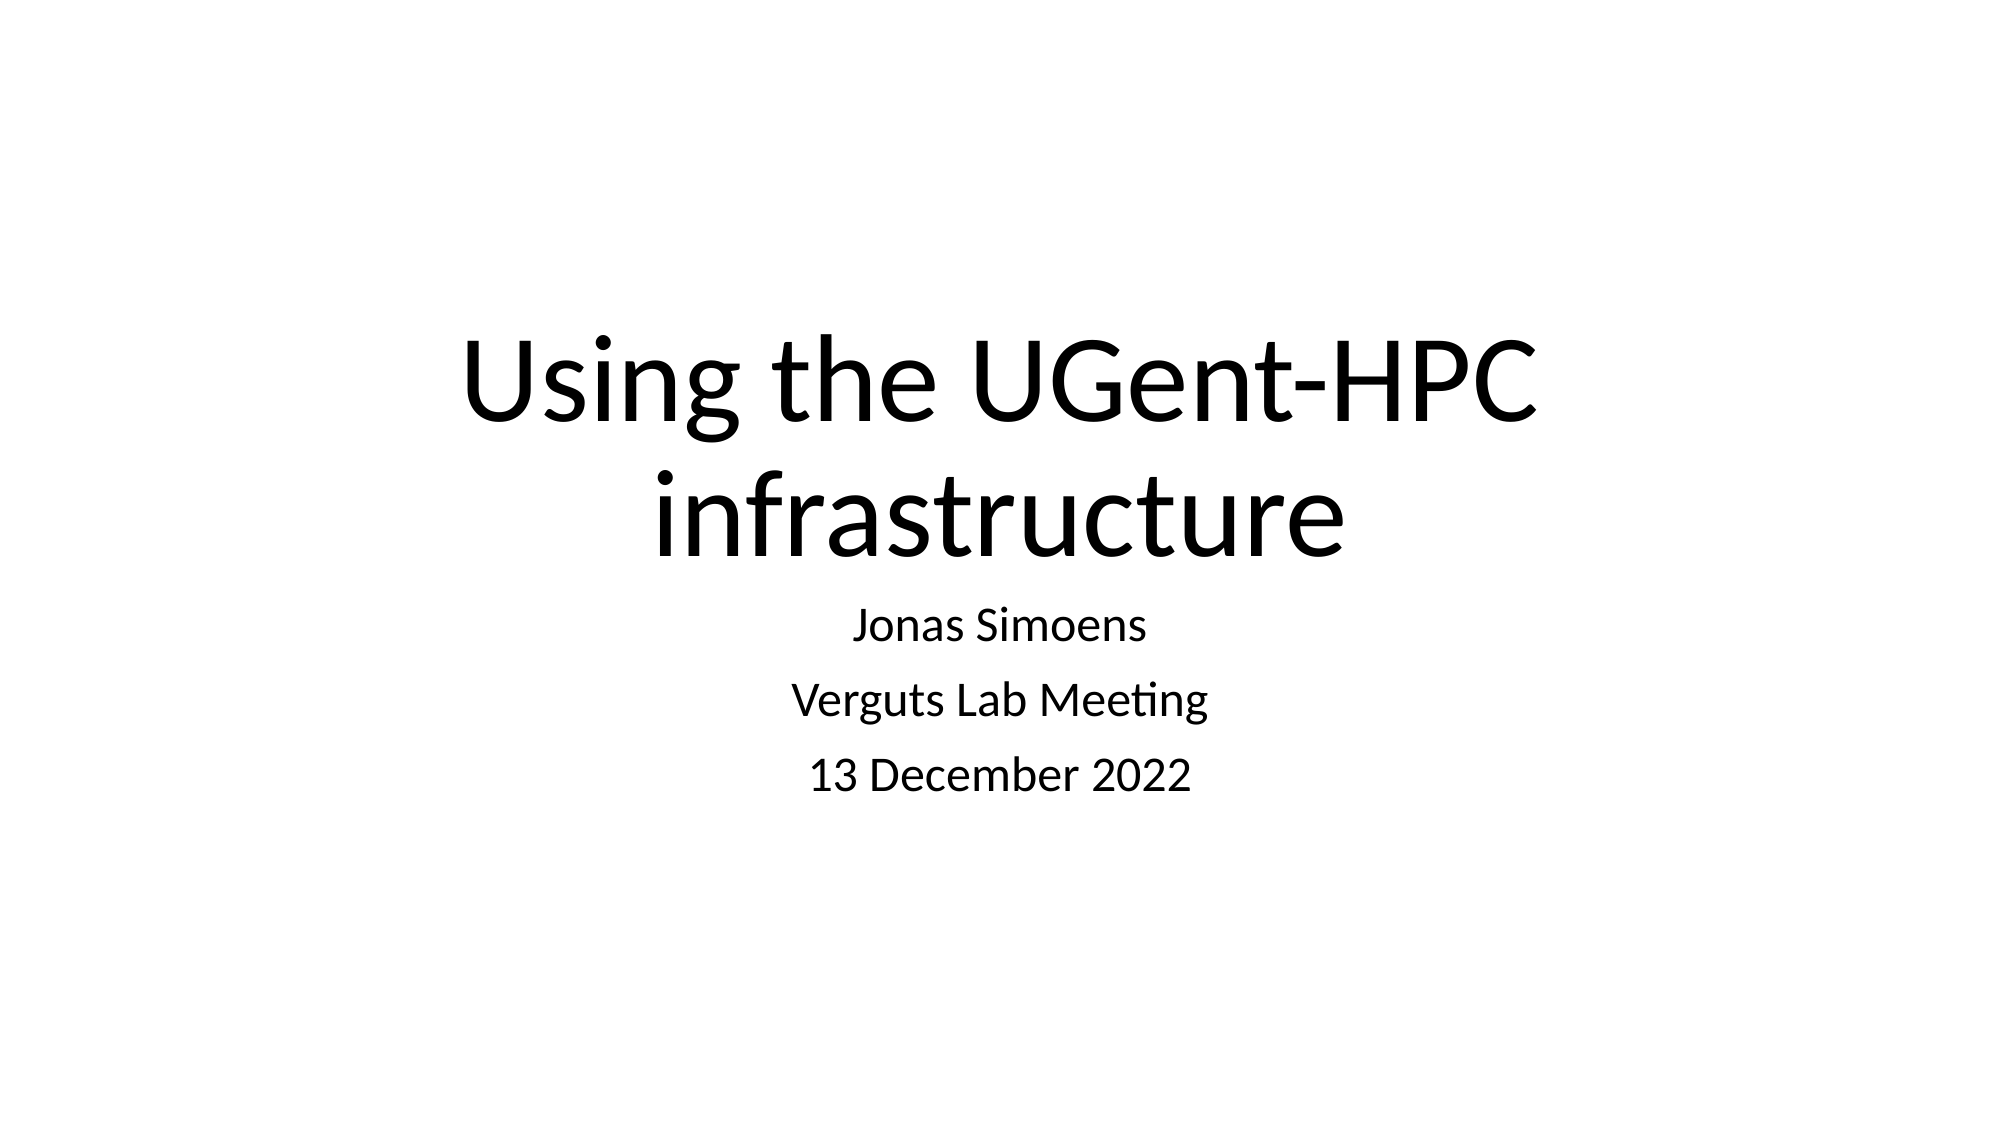

# Using the UGent-HPC infrastructure
Jonas Simoens
Verguts Lab Meeting
13 December 2022